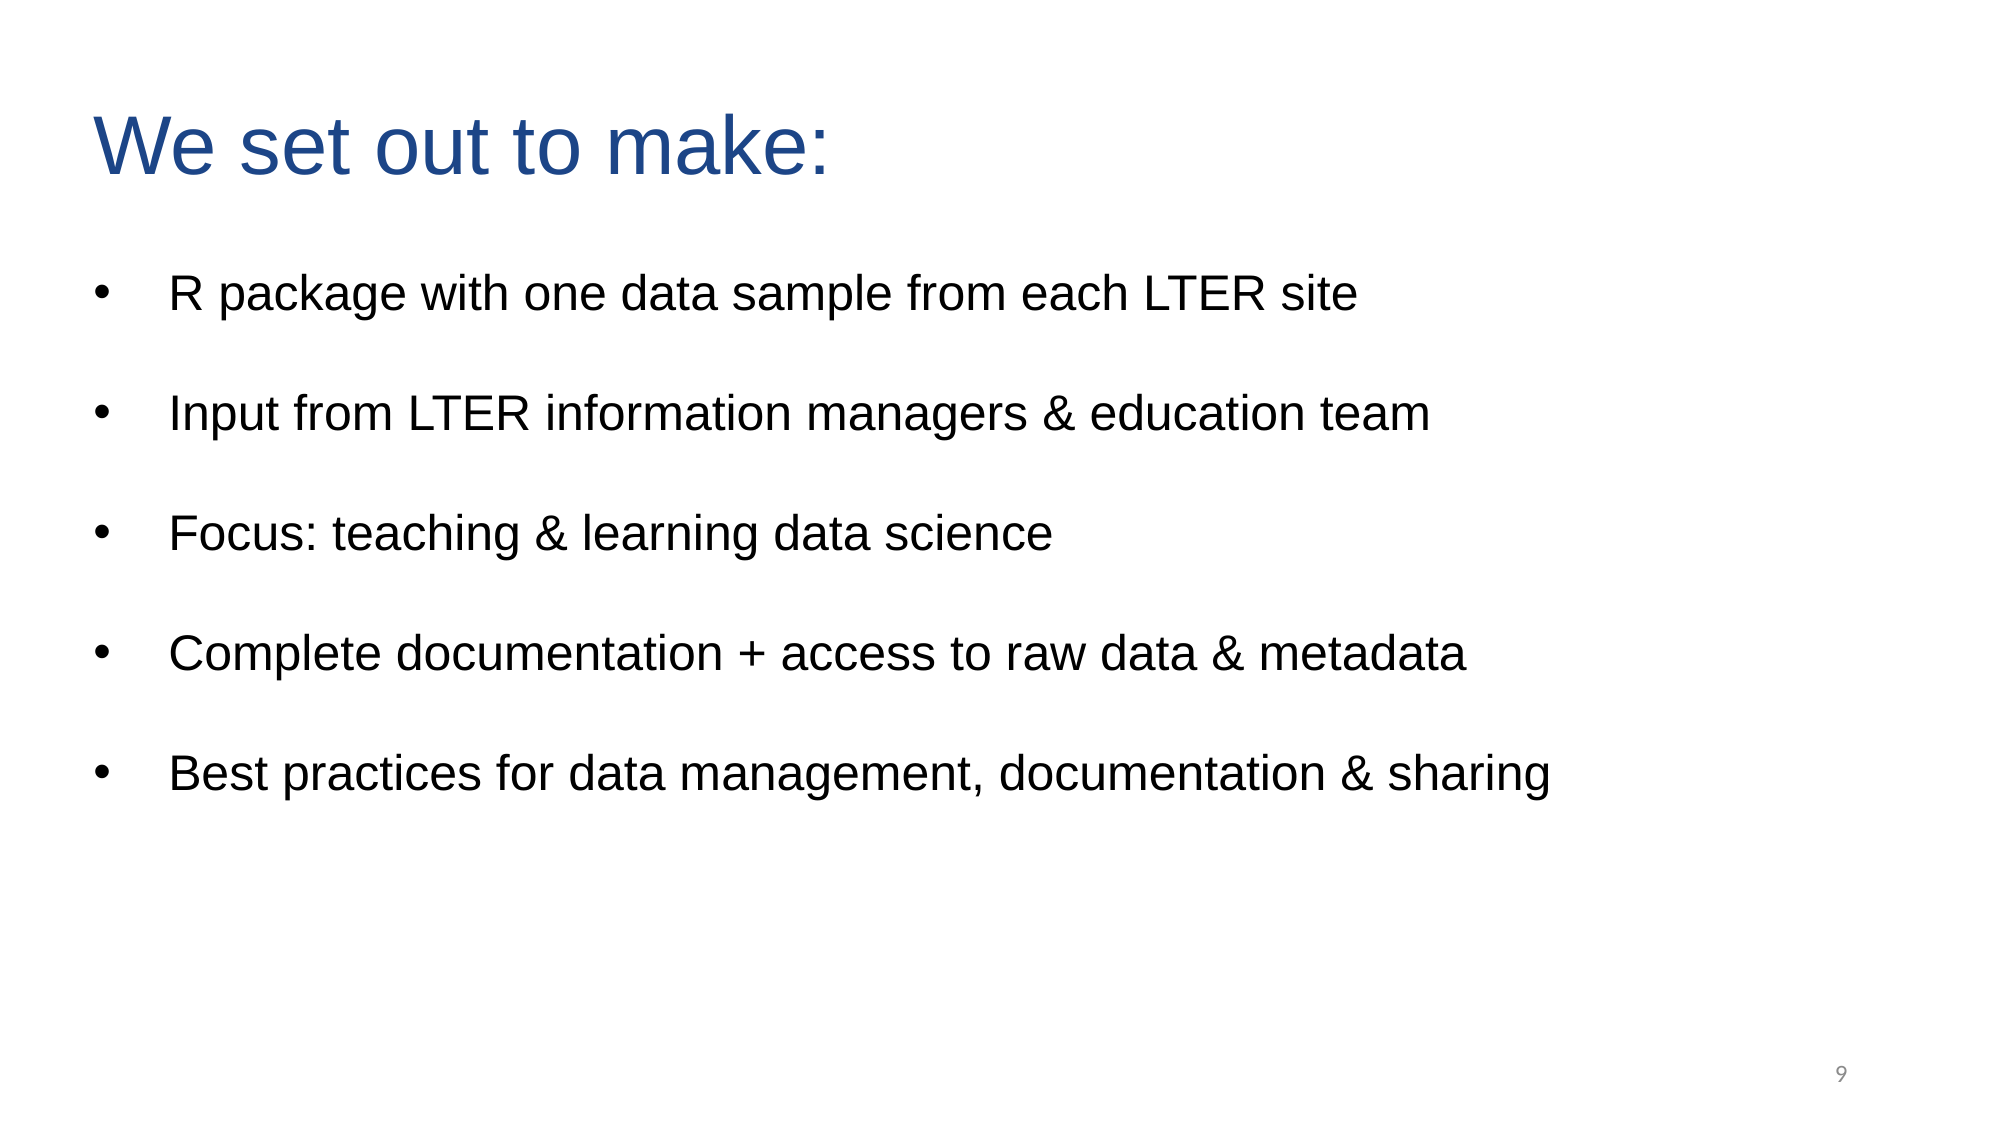

We set out to make:

R package with one data sample from each LTER site

Input from LTER information managers & education team

Focus: teaching & learning data science

Complete documentation + access to raw data & metadata

Best practices for data management, documentation & sharing
9